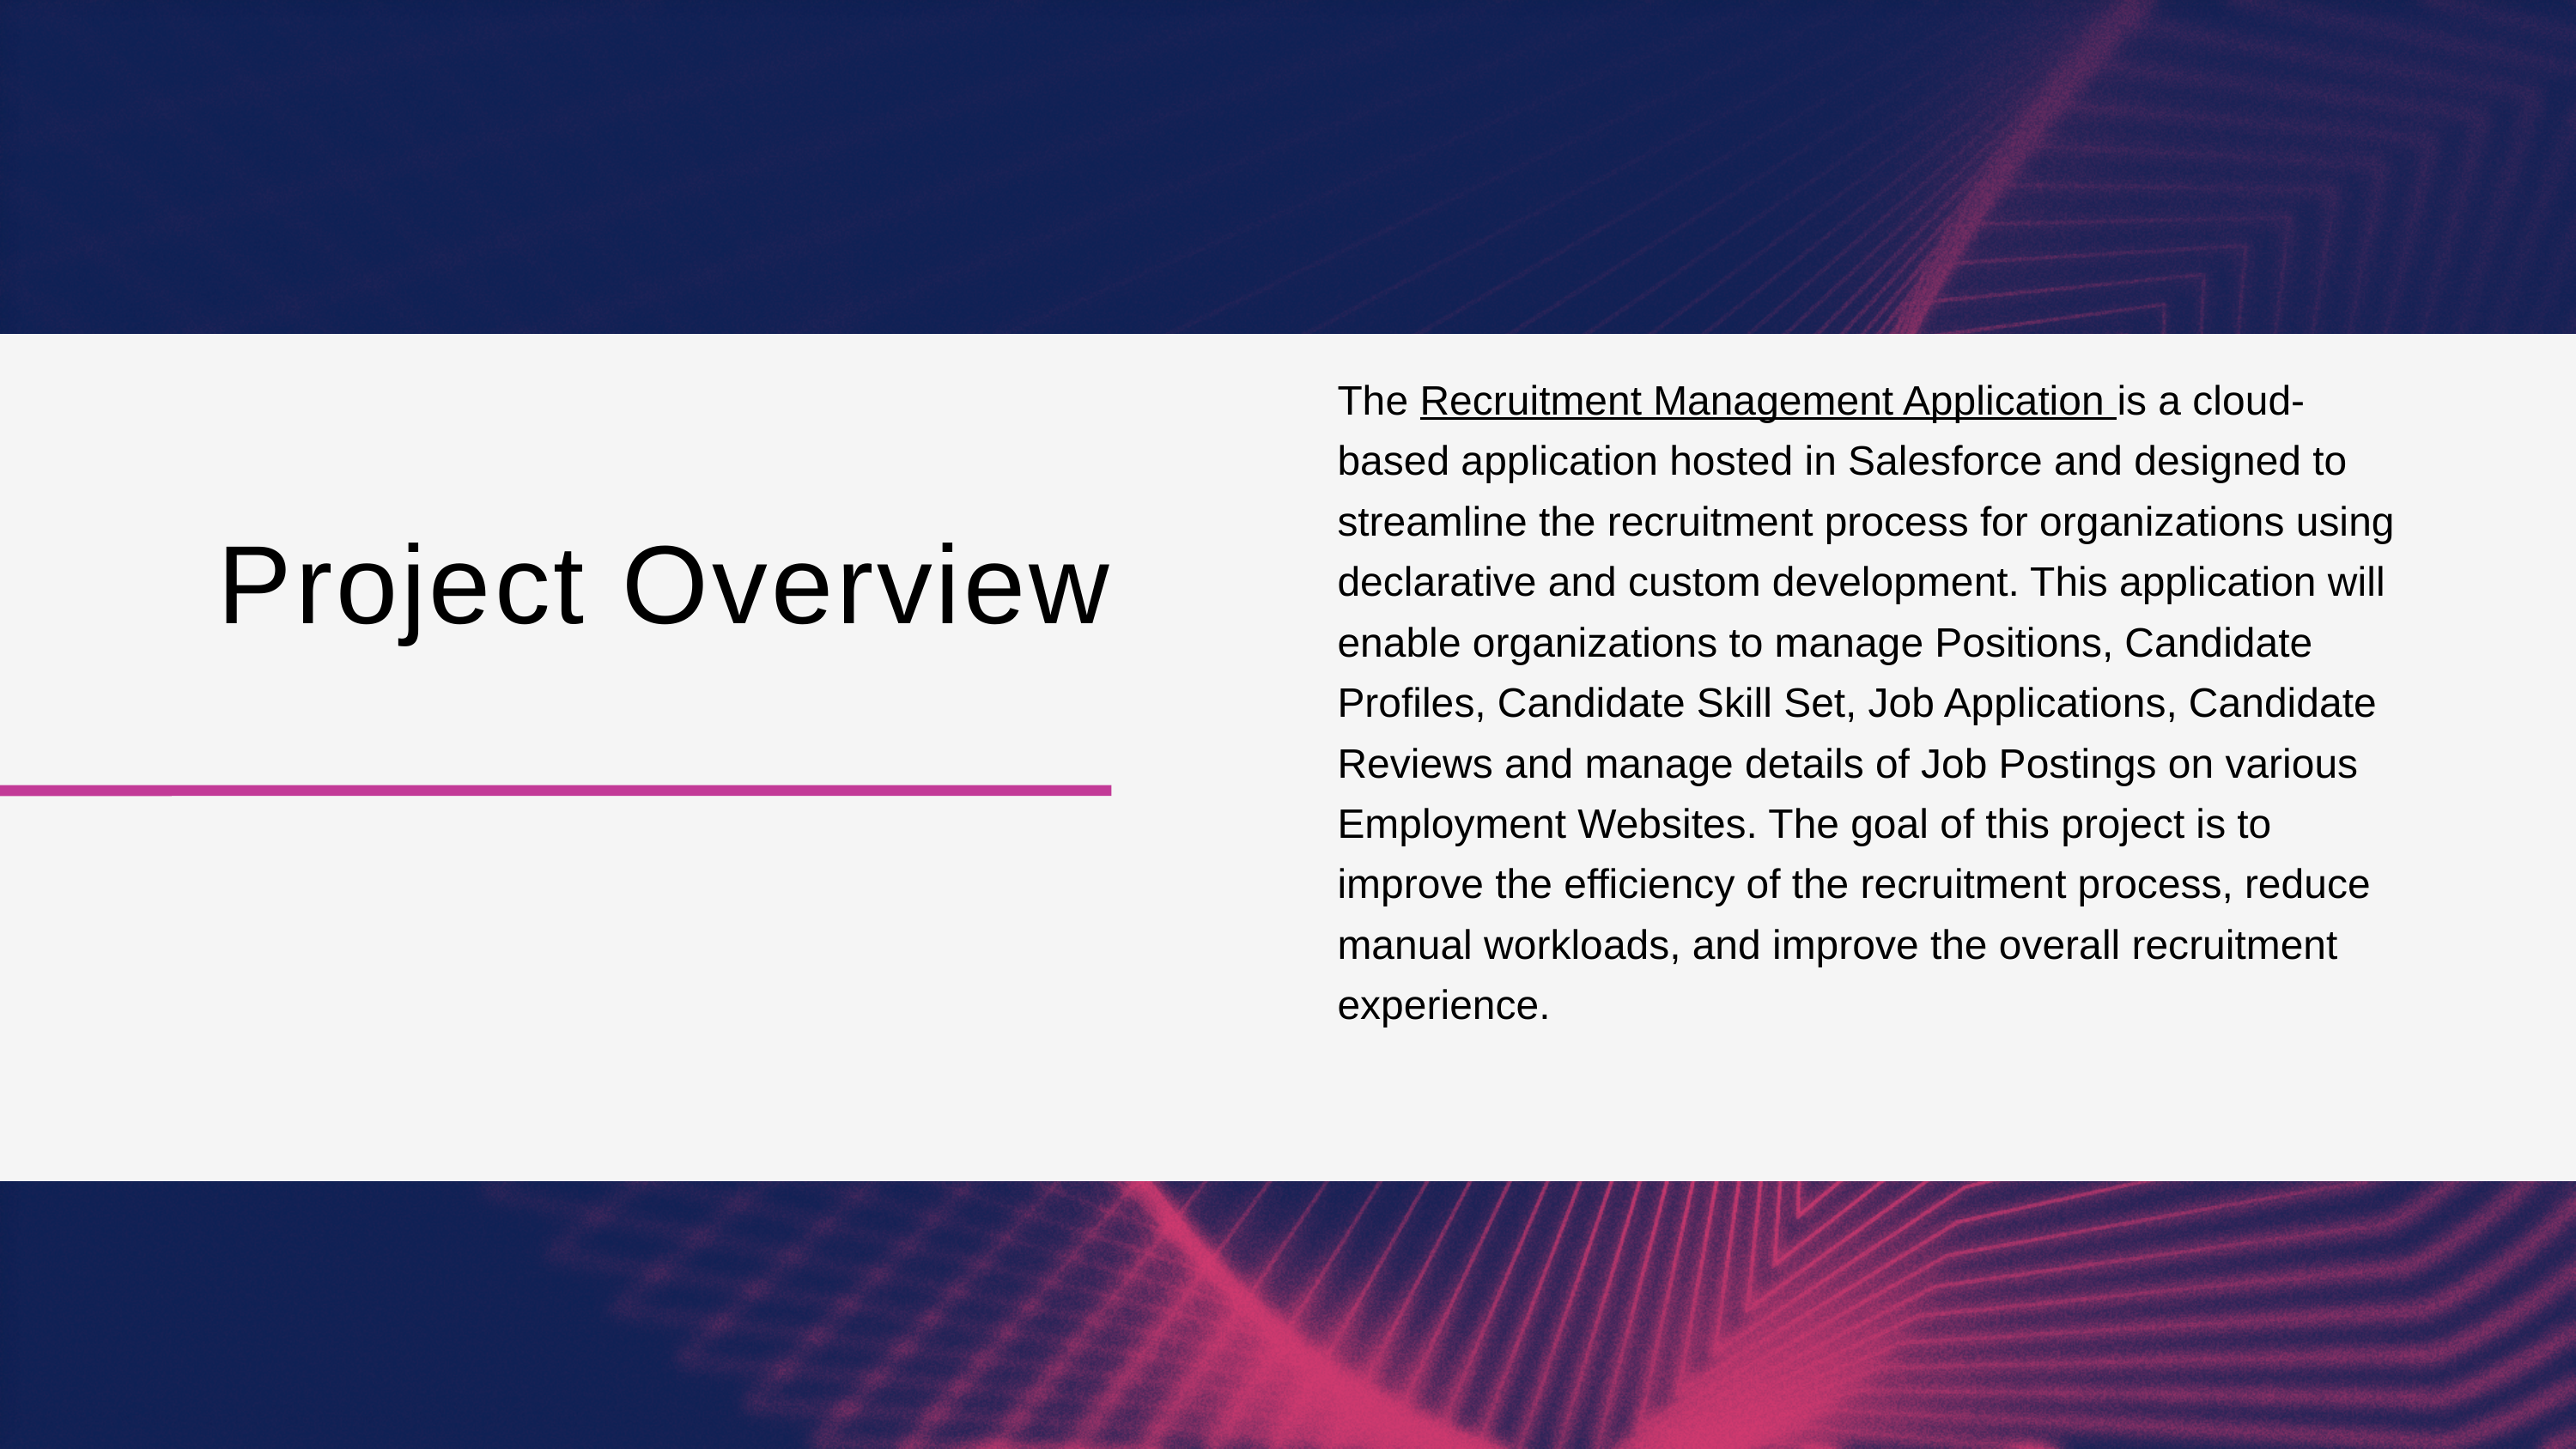

The Recruitment Management Application is a cloud-based application hosted in Salesforce and designed to streamline the recruitment process for organizations using declarative and custom development. This application will enable organizations to manage Positions, Candidate Profiles, Candidate Skill Set, Job Applications, Candidate Reviews and manage details of Job Postings on various Employment Websites. The goal of this project is to improve the efficiency of the recruitment process, reduce manual workloads, and improve the overall recruitment experience.

Project Overview